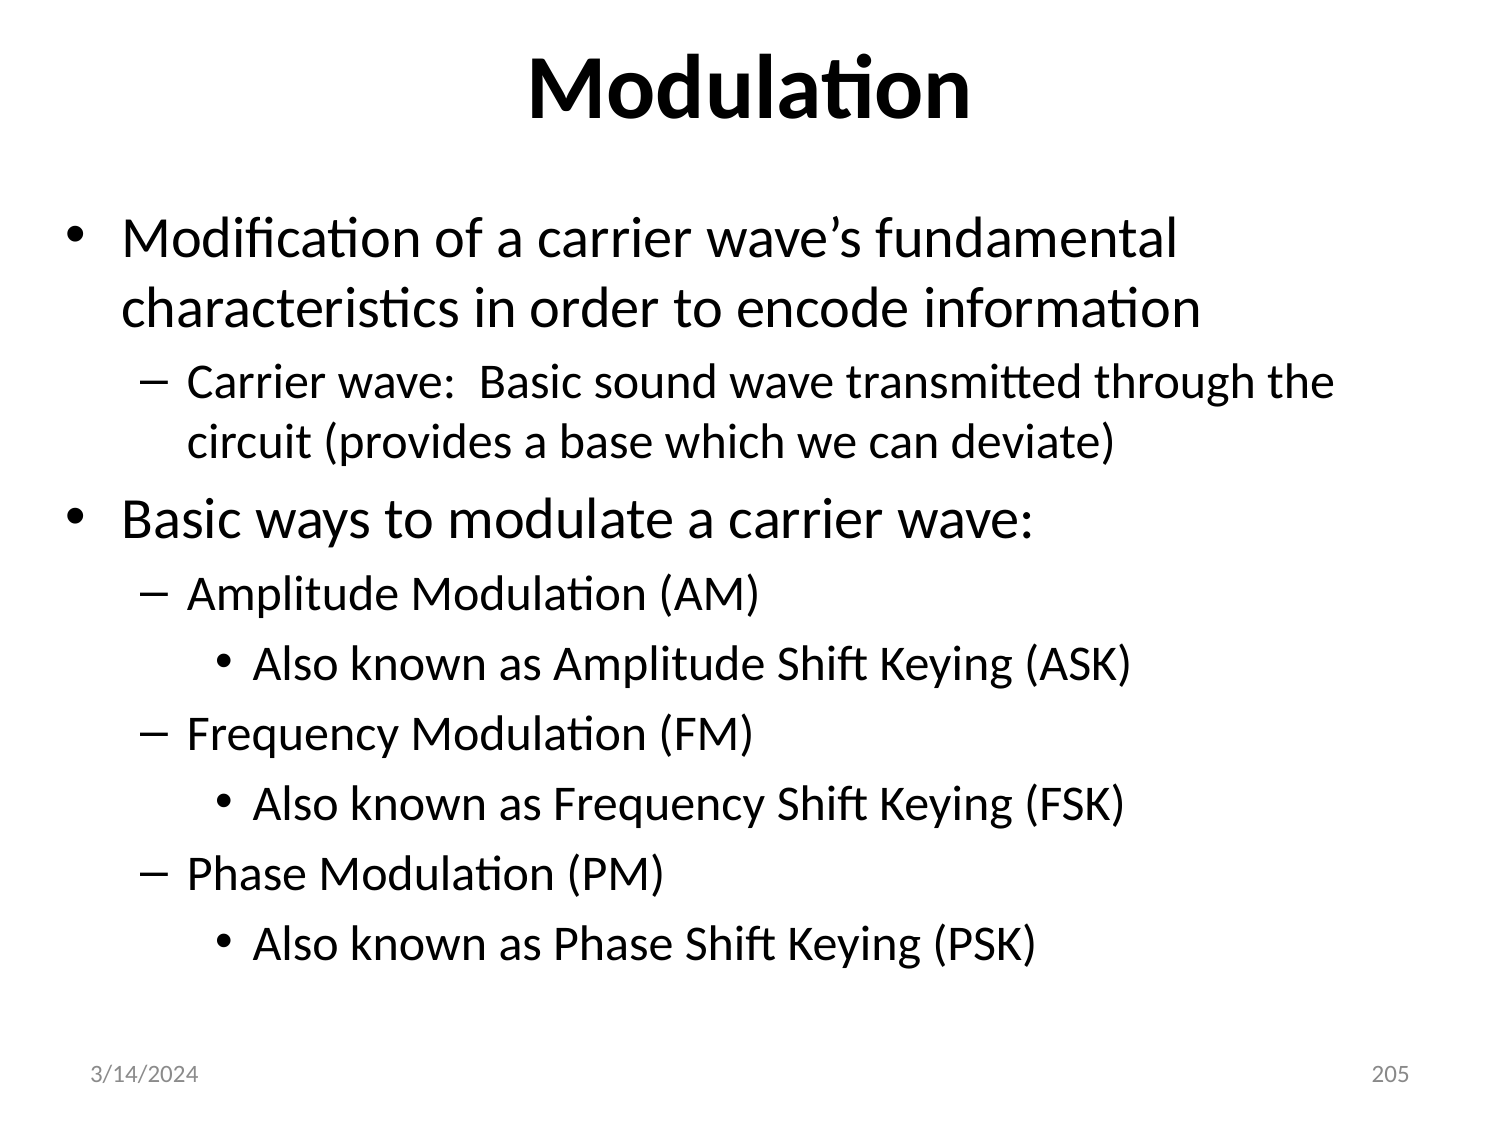

# Modulation
Μodification of a carrier wave’s fundamental characteristics in order to encode information
Carrier wave:  Basic sound wave transmitted through the circuit (provides a base which we can deviate)
Βasic ways to modulate a carrier wave:
Amplitude Modulation (AM)
Also known as Amplitude Shift Keying (ASK)
Frequency Modulation (FM)
Also known as Frequency Shift Keying (FSK)
Phase Modulation (PM)
Also known as Phase Shift Keying (PSK)

3/14/2024
205